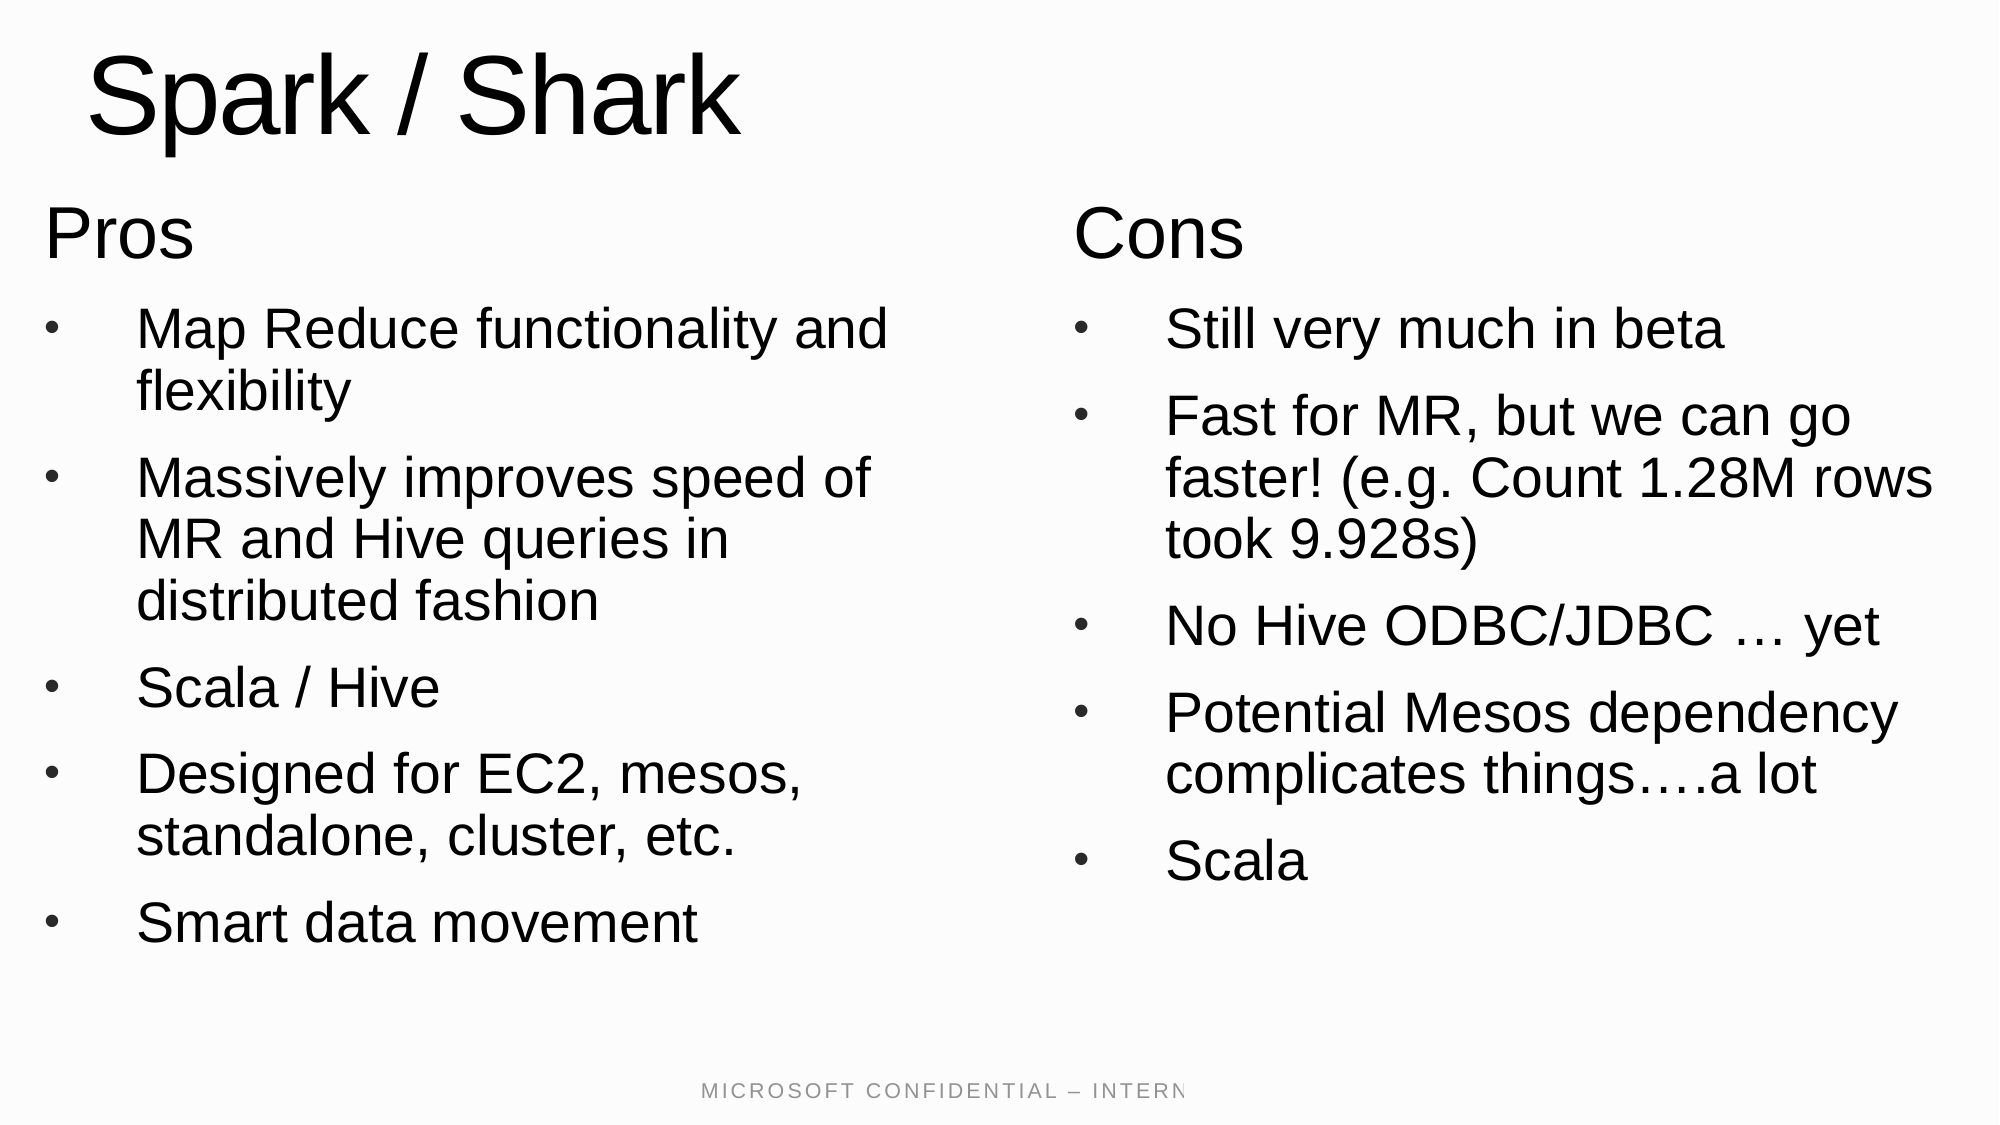

# Spark / Shark
Cons
Still very much in beta
Fast for MR, but we can go faster! (e.g. Count 1.28M rows took 9.928s)
No Hive ODBC/JDBC … yet
Potential Mesos dependency complicates things….a lot
Scala
Pros
Map Reduce functionality and flexibility
Massively improves speed of MR and Hive queries in distributed fashion
Scala / Hive
Designed for EC2, mesos, standalone, cluster, etc.
Smart data movement